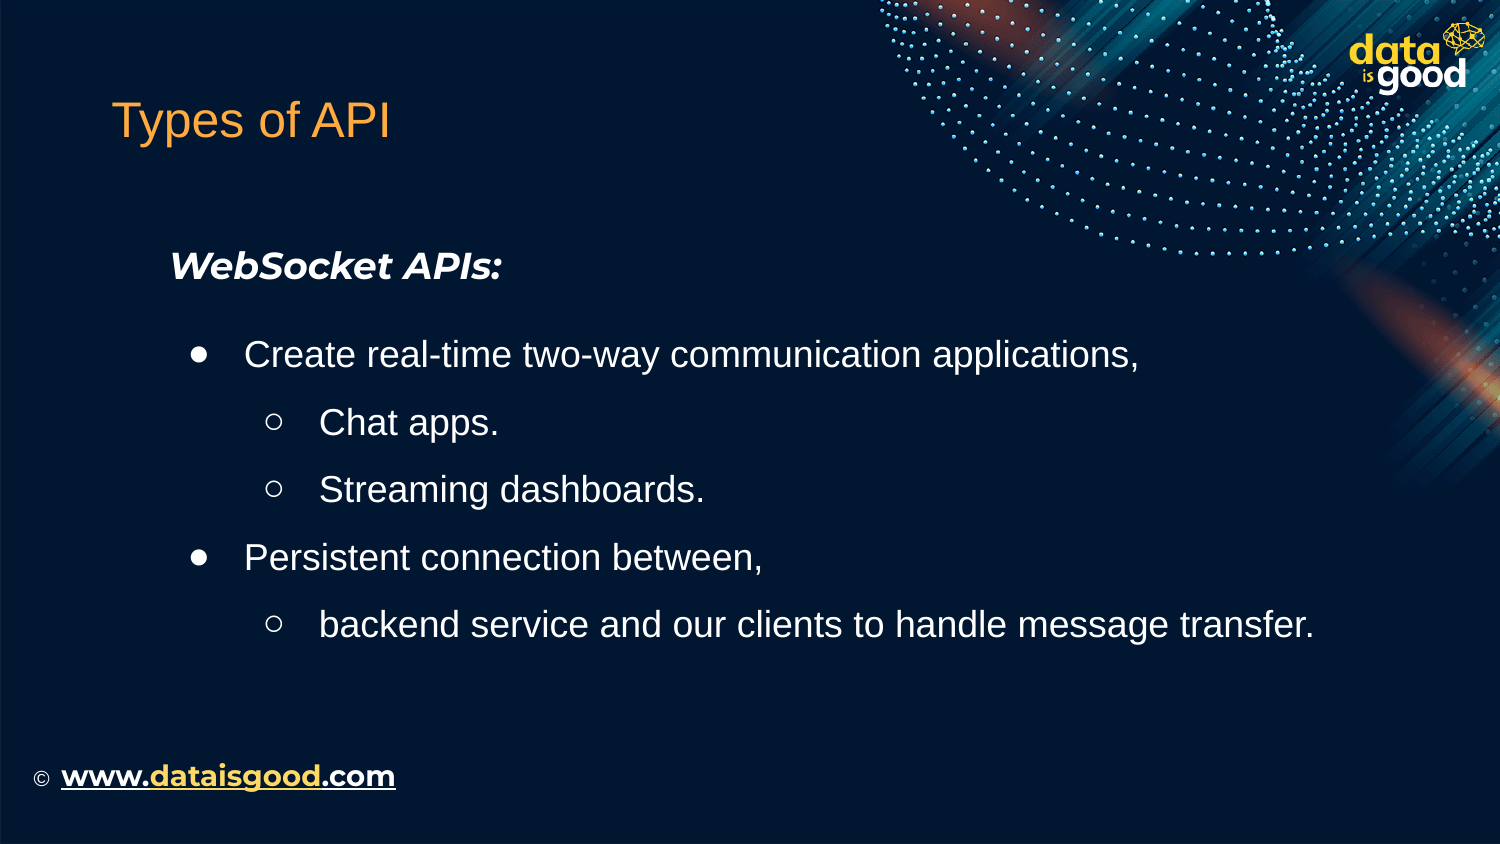

# Types of API
WebSocket APIs:
Create real-time two-way communication applications,
Chat apps.
Streaming dashboards.
Persistent connection between,
backend service and our clients to handle message transfer.